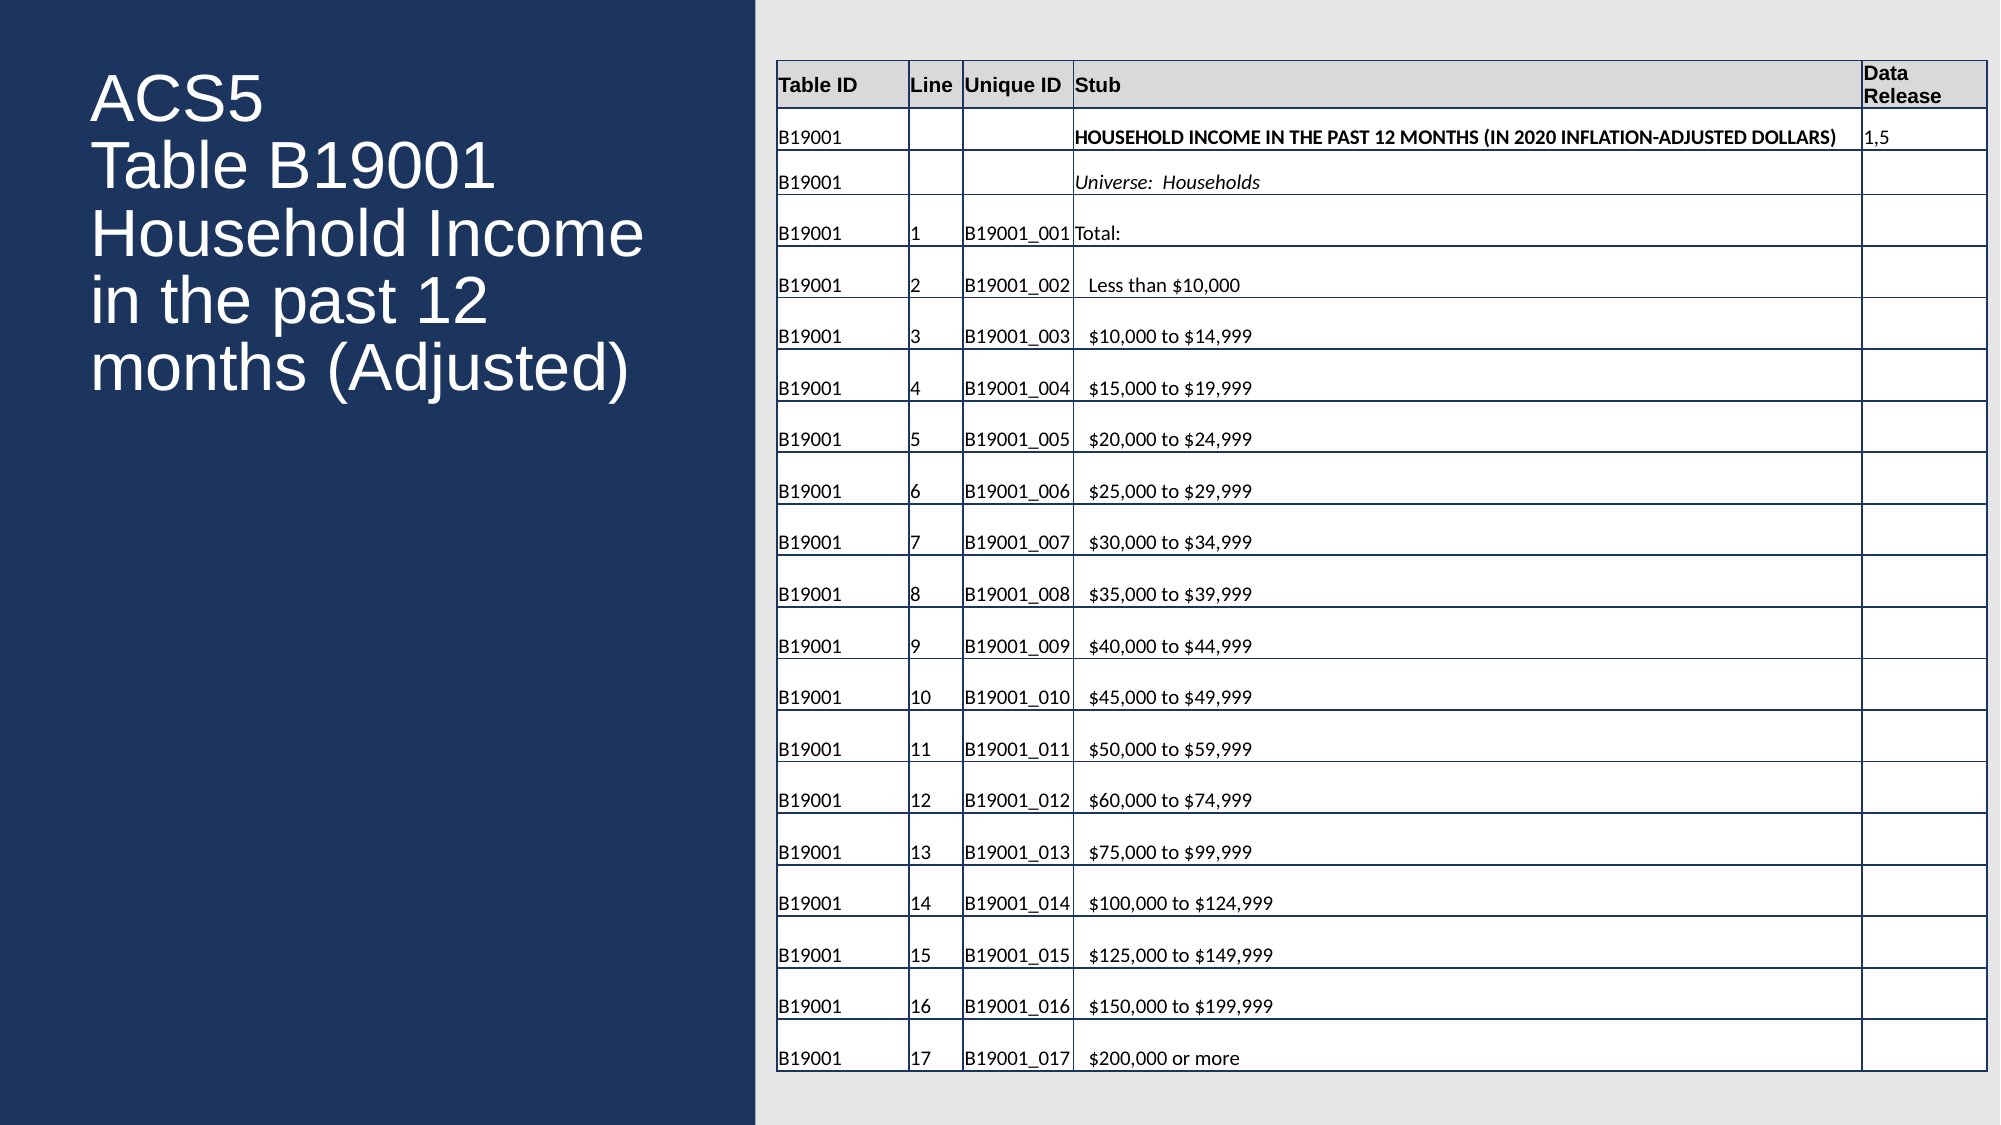

# ACS5 Table B19001 Household Income in the past 12 months (Adjusted)
| Table ID | Line | Unique ID | Stub | Data Release |
| --- | --- | --- | --- | --- |
| B19001 |  |  | HOUSEHOLD INCOME IN THE PAST 12 MONTHS (IN 2020 INFLATION-ADJUSTED DOLLARS) | 1,5 |
| B19001 |  |  | Universe: Households |  |
| B19001 | 1 | B19001\_001 | Total: |  |
| B19001 | 2 | B19001\_002 | Less than $10,000 |  |
| B19001 | 3 | B19001\_003 | $10,000 to $14,999 |  |
| B19001 | 4 | B19001\_004 | $15,000 to $19,999 |  |
| B19001 | 5 | B19001\_005 | $20,000 to $24,999 |  |
| B19001 | 6 | B19001\_006 | $25,000 to $29,999 |  |
| B19001 | 7 | B19001\_007 | $30,000 to $34,999 |  |
| B19001 | 8 | B19001\_008 | $35,000 to $39,999 |  |
| B19001 | 9 | B19001\_009 | $40,000 to $44,999 |  |
| B19001 | 10 | B19001\_010 | $45,000 to $49,999 |  |
| B19001 | 11 | B19001\_011 | $50,000 to $59,999 |  |
| B19001 | 12 | B19001\_012 | $60,000 to $74,999 |  |
| B19001 | 13 | B19001\_013 | $75,000 to $99,999 |  |
| B19001 | 14 | B19001\_014 | $100,000 to $124,999 |  |
| B19001 | 15 | B19001\_015 | $125,000 to $149,999 |  |
| B19001 | 16 | B19001\_016 | $150,000 to $199,999 |  |
| B19001 | 17 | B19001\_017 | $200,000 or more |  |